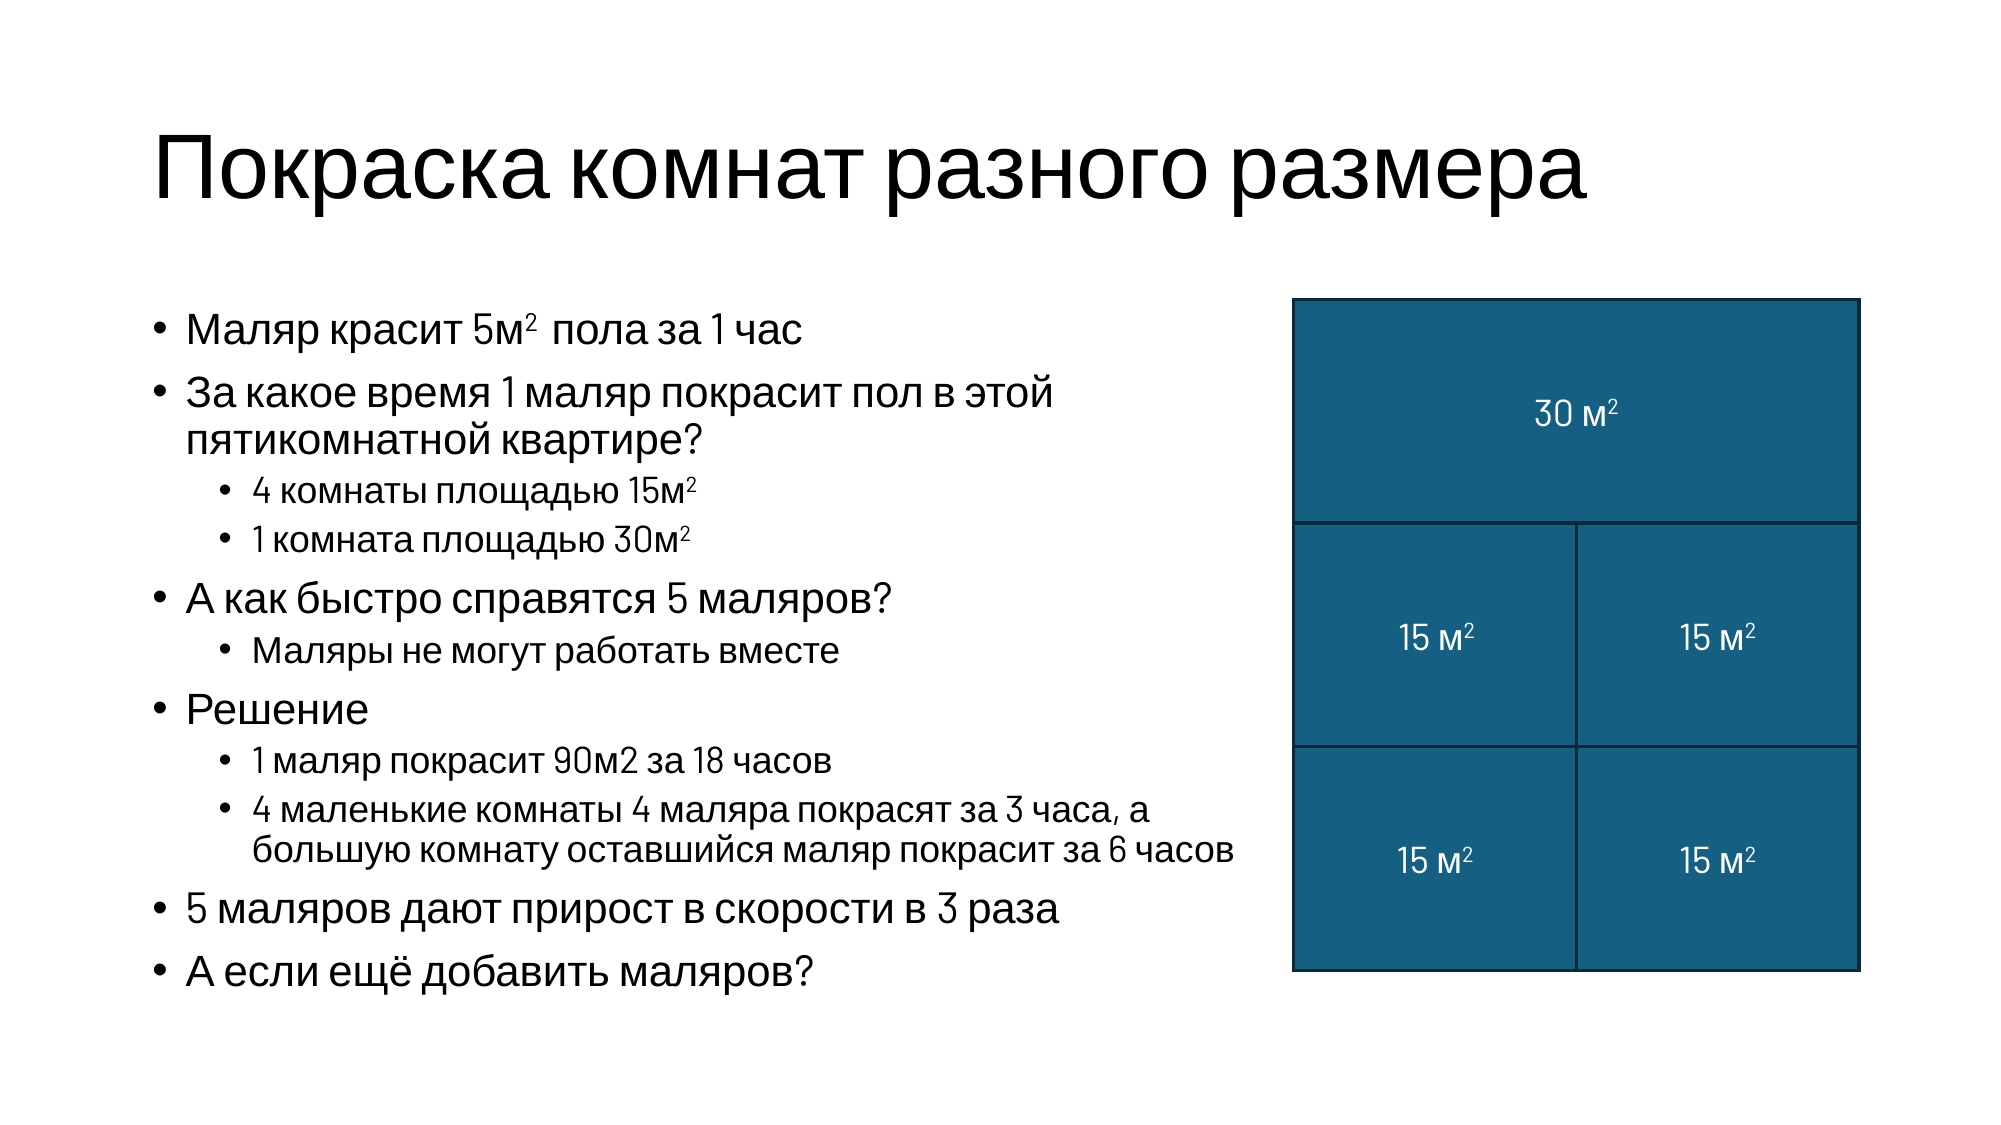

# Покраска комнат разного размера
Маляр красит 5м2  пола за 1 час
За какое время 1 маляр покрасит пол в этой пятикомнатной квартире?
4 комнаты площадью 15м2
1 комната площадью 30м2
А как быстро справятся 5 маляров?
Маляры не могут работать вместе
Решение
1 маляр покрасит 90м2 за 18 часов
4 маленькие комнаты 4 маляра покрасят за 3 часа, а большую комнату оставшийся маляр покрасит за 6 часов
5 маляров дают прирост в скорости в 3 раза
А если ещё добавить маляров?
30 м2
15 м2
15 м2
15 м2
15 м2